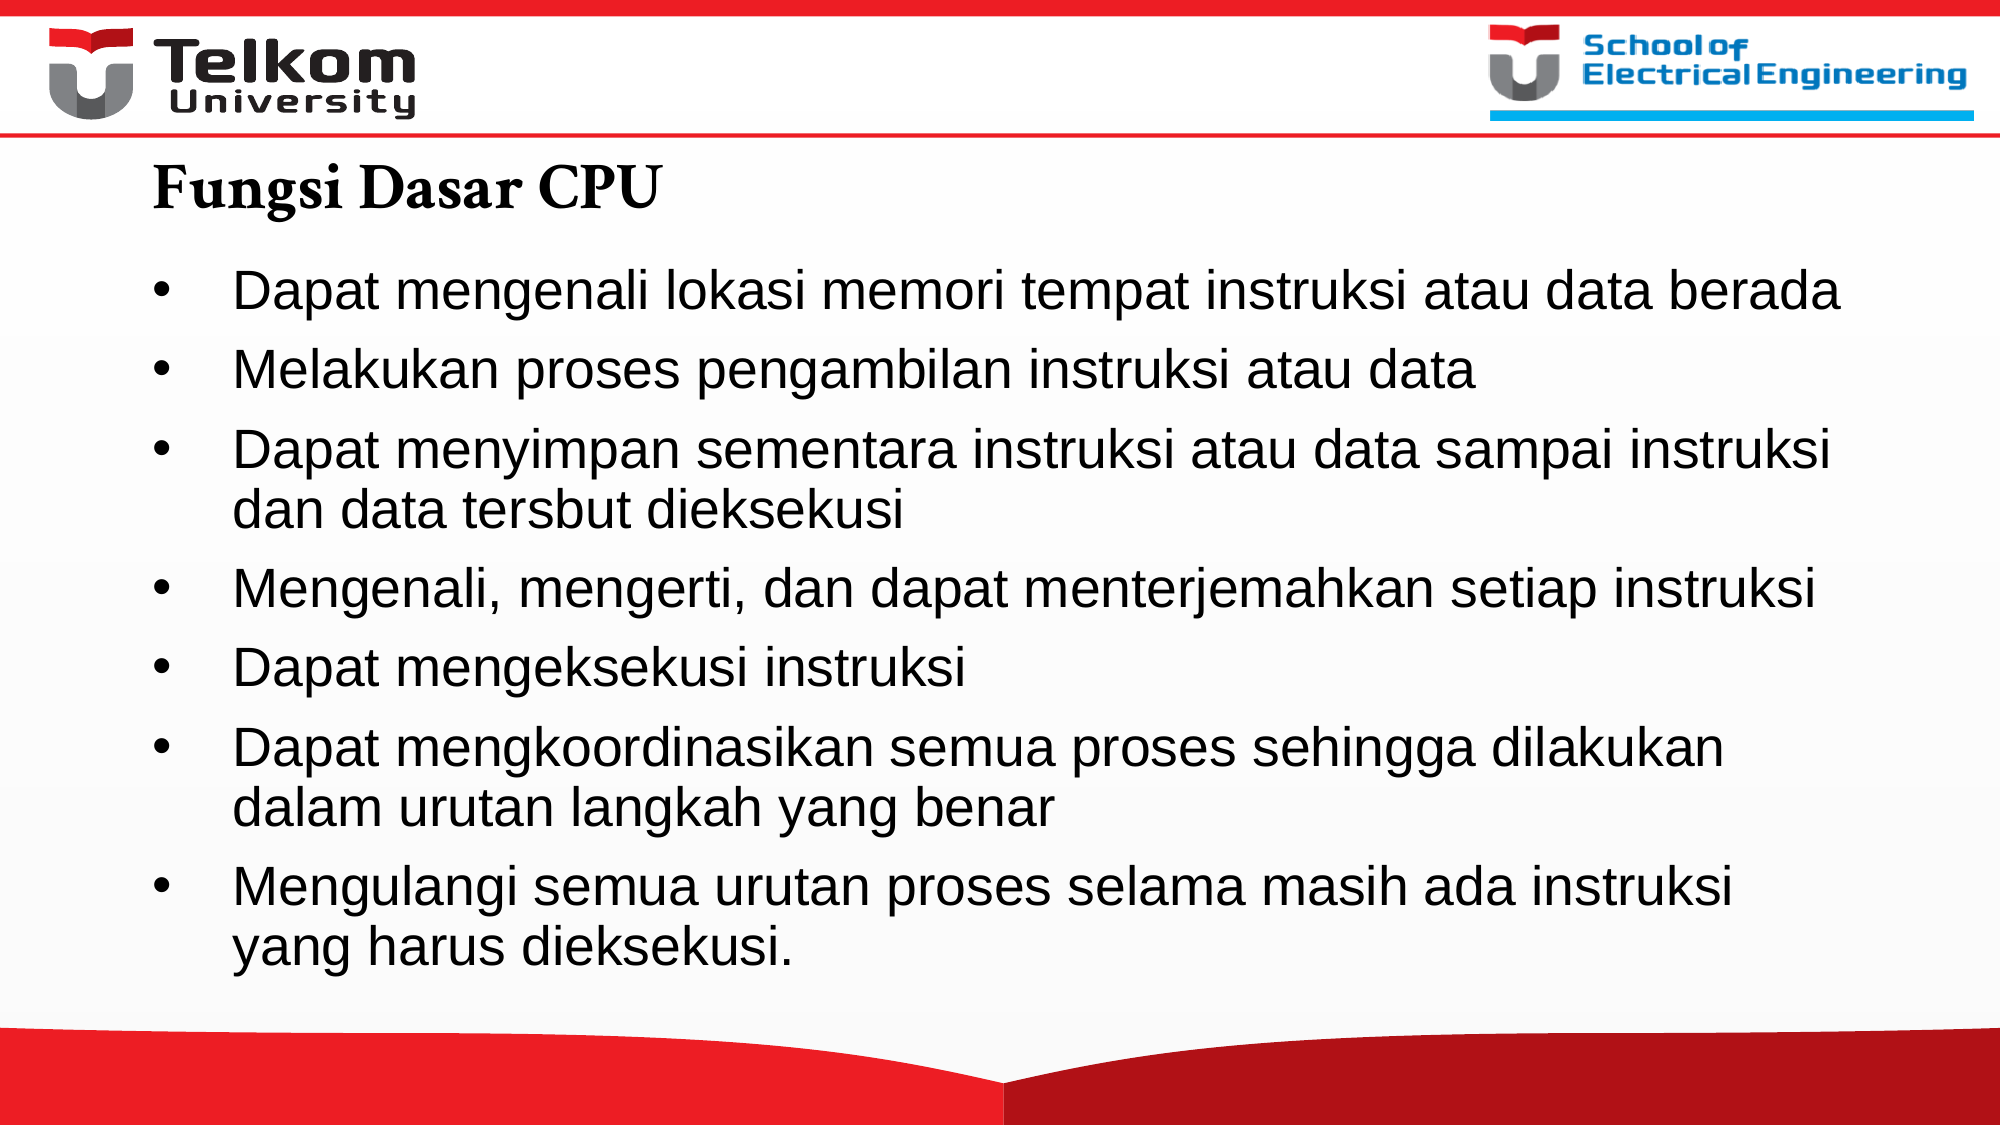

# Fungsi Dasar CPU
Dapat mengenali lokasi memori tempat instruksi atau data berada
Melakukan proses pengambilan instruksi atau data
Dapat menyimpan sementara instruksi atau data sampai instruksi dan data tersbut dieksekusi
Mengenali, mengerti, dan dapat menterjemahkan setiap instruksi
Dapat mengeksekusi instruksi
Dapat mengkoordinasikan semua proses sehingga dilakukan dalam urutan langkah yang benar
Mengulangi semua urutan proses selama masih ada instruksi yang harus dieksekusi.